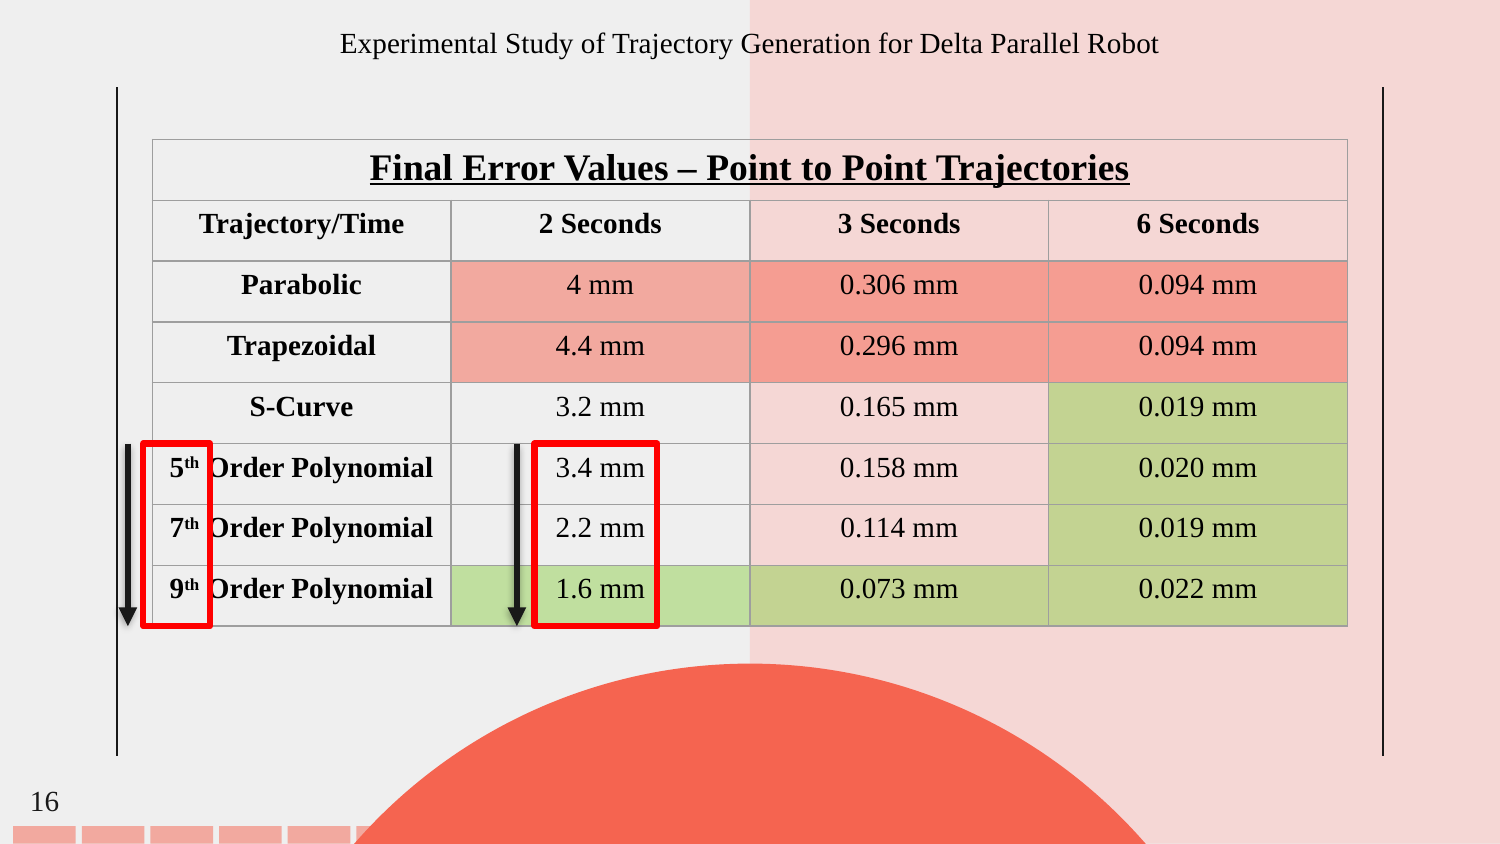

Experimental Study of Trajectory Generation for Delta Parallel Robot
| Final Error Values – Point to Point Trajectories |  |  |  |
| --- | --- | --- | --- |
| Trajectory/Time | 2 Seconds | 3 Seconds | 6 Seconds |
| Parabolic | 4 mm | 0.306 mm | 0.094 mm |
| Trapezoidal | 4.4 mm | 0.296 mm | 0.094 mm |
| S-Curve | 3.2 mm | 0.165 mm | 0.019 mm |
| 5th Order Polynomial | 3.4 mm | 0.158 mm | 0.020 mm |
| 7th Order Polynomial | 2.2 mm | 0.114 mm | 0.019 mm |
| 9th Order Polynomial | 1.6 mm | 0.073 mm | 0.022 mm |

16